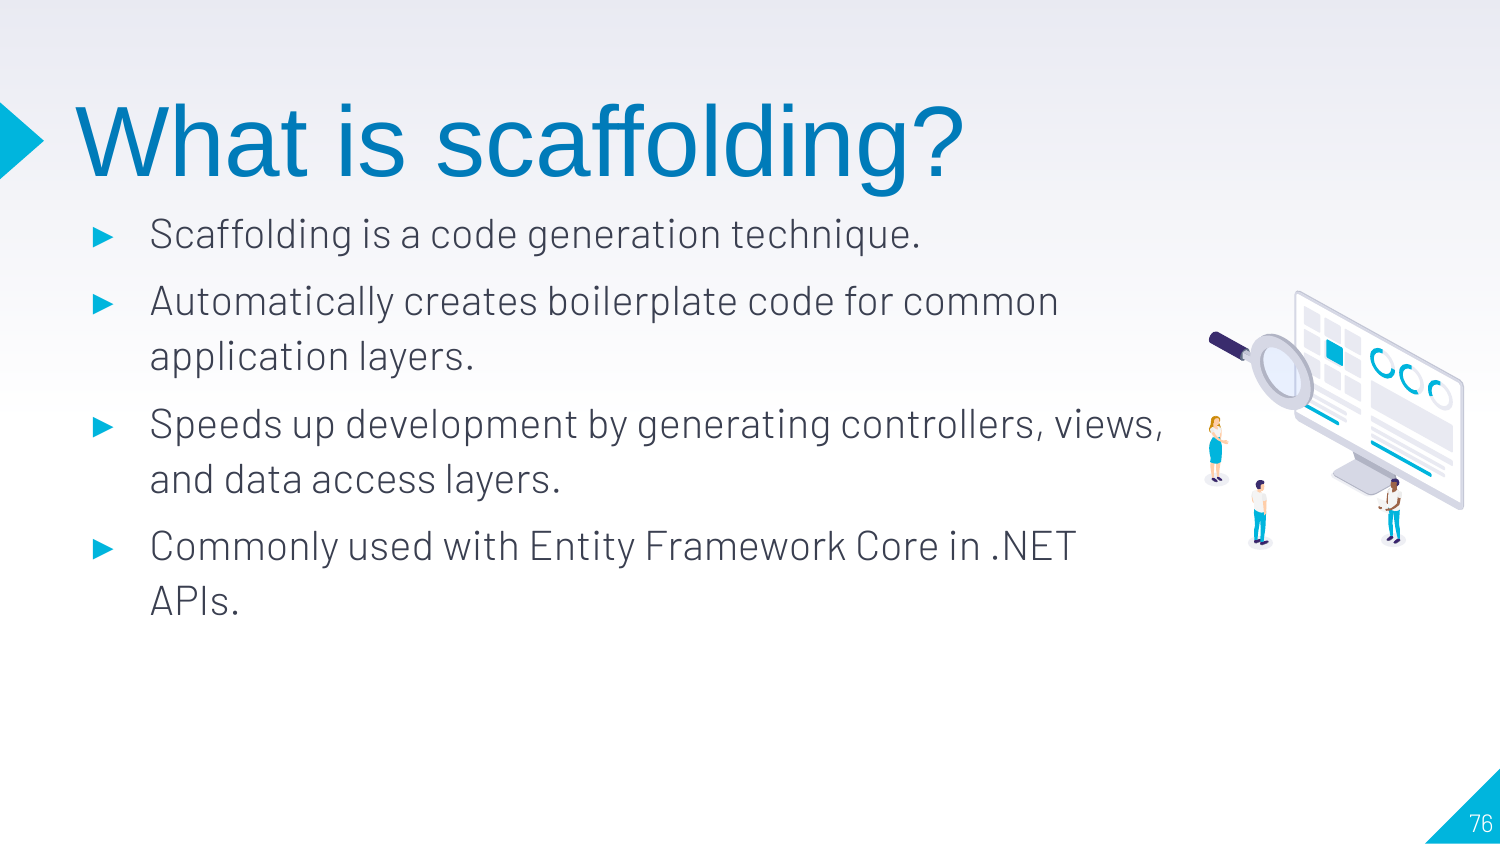

# What is scaffolding?
Scaffolding is a code generation technique.
Automatically creates boilerplate code for common application layers.
Speeds up development by generating controllers, views, and data access layers.
Commonly used with Entity Framework Core in .NET APIs.

76